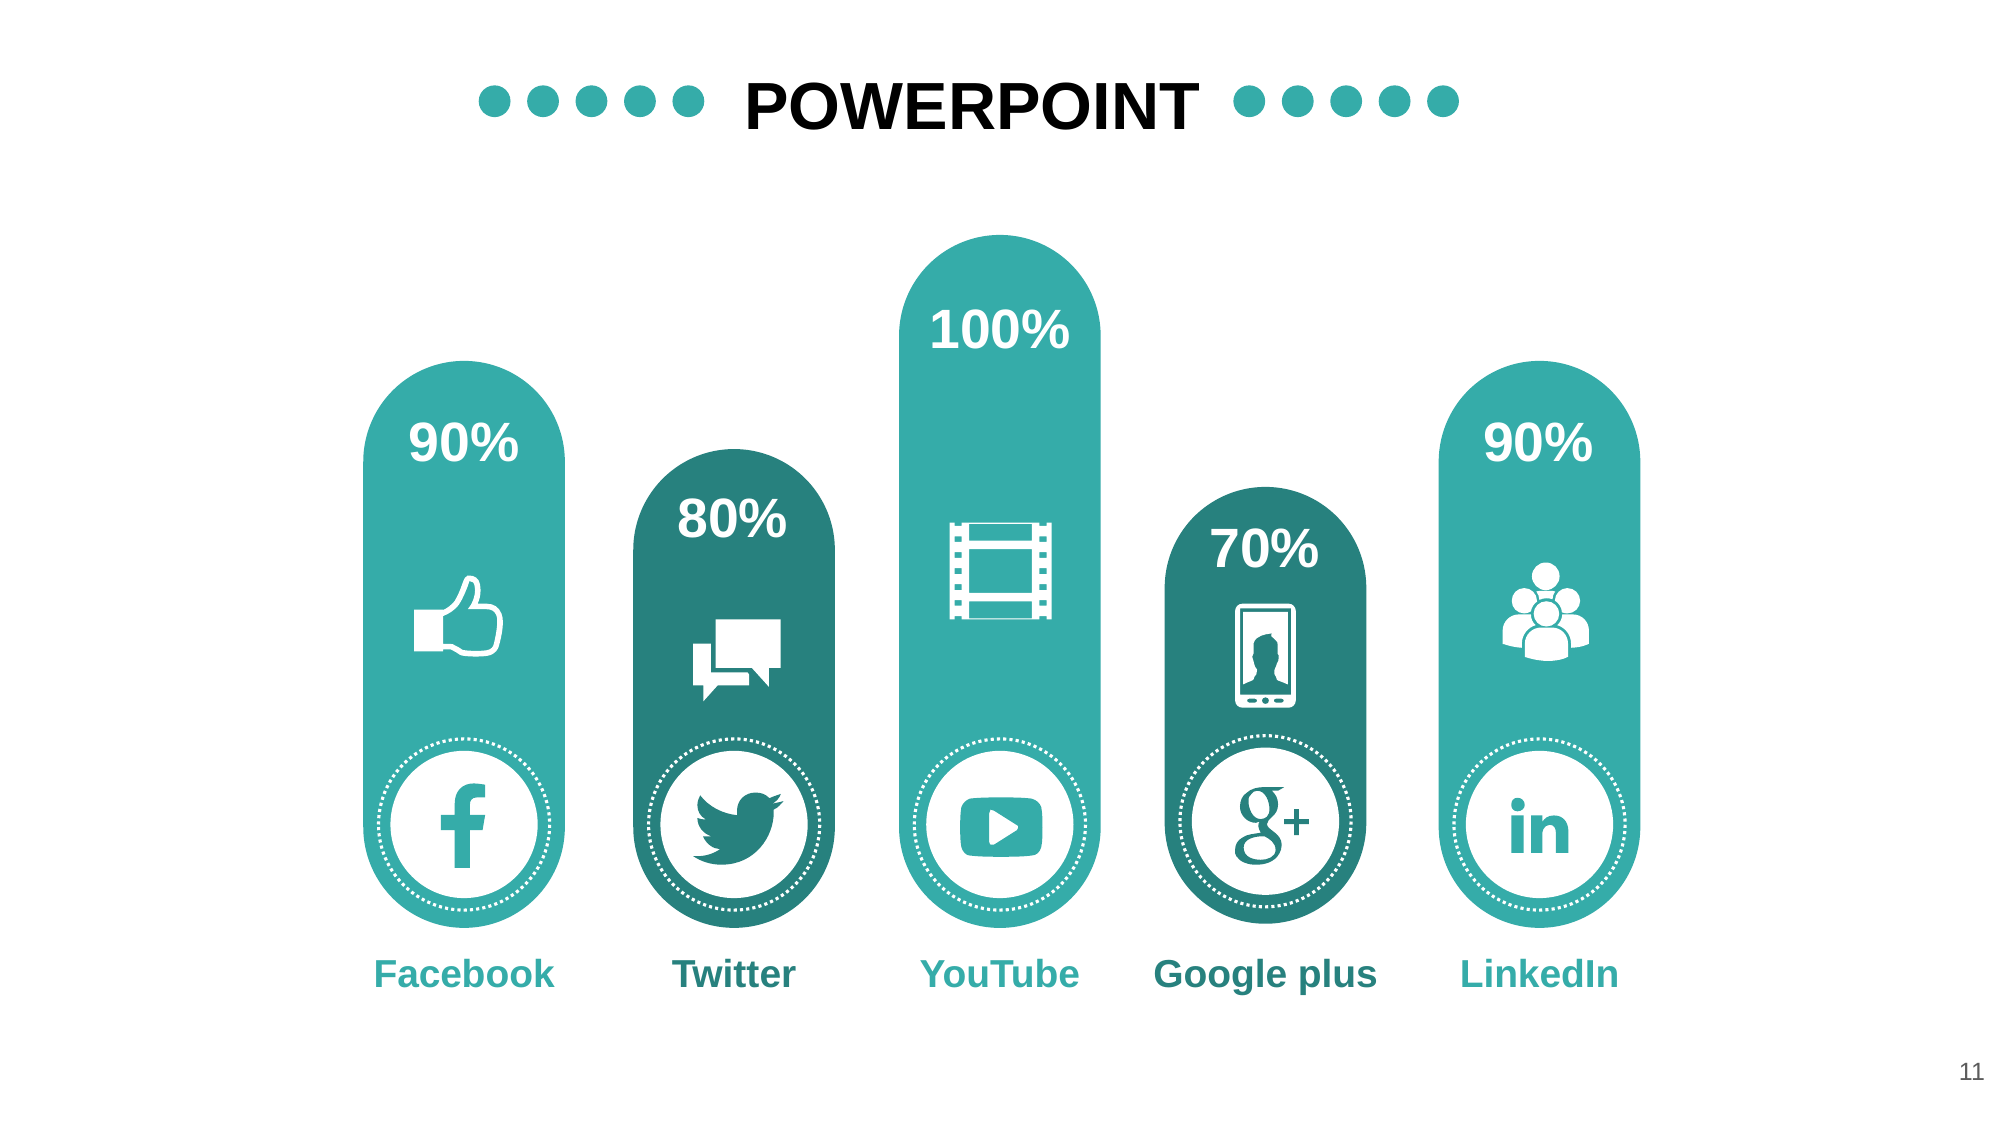

POWERPOINT

100%

90%
90%

80%

70%

Facebook
Twitter
YouTube
Google plus
LinkedIn
11